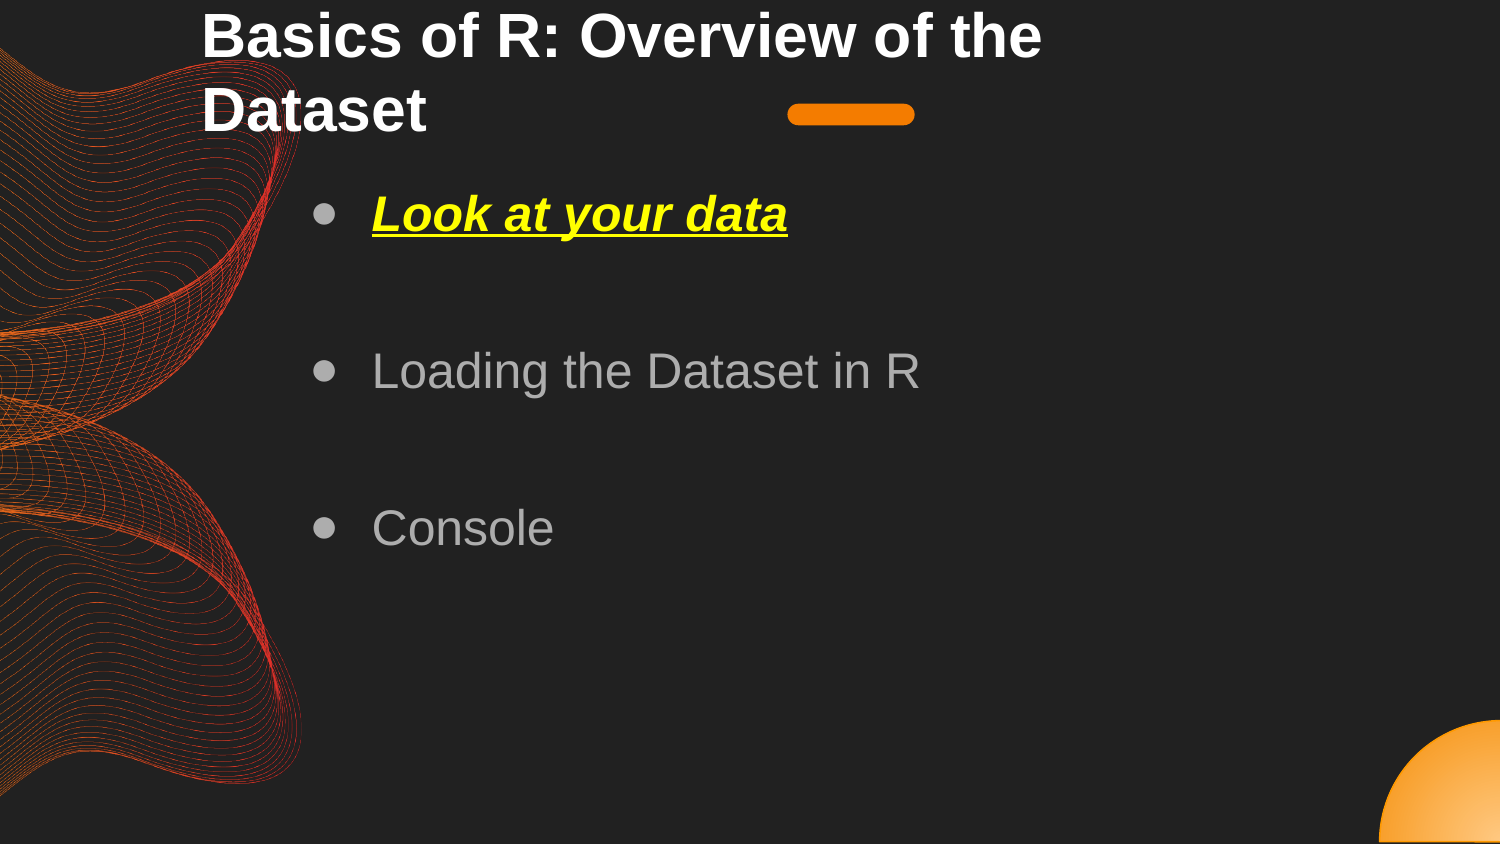

# Basics of R: Overview of the Dataset
Look at your data

Loading the Dataset in R

Console